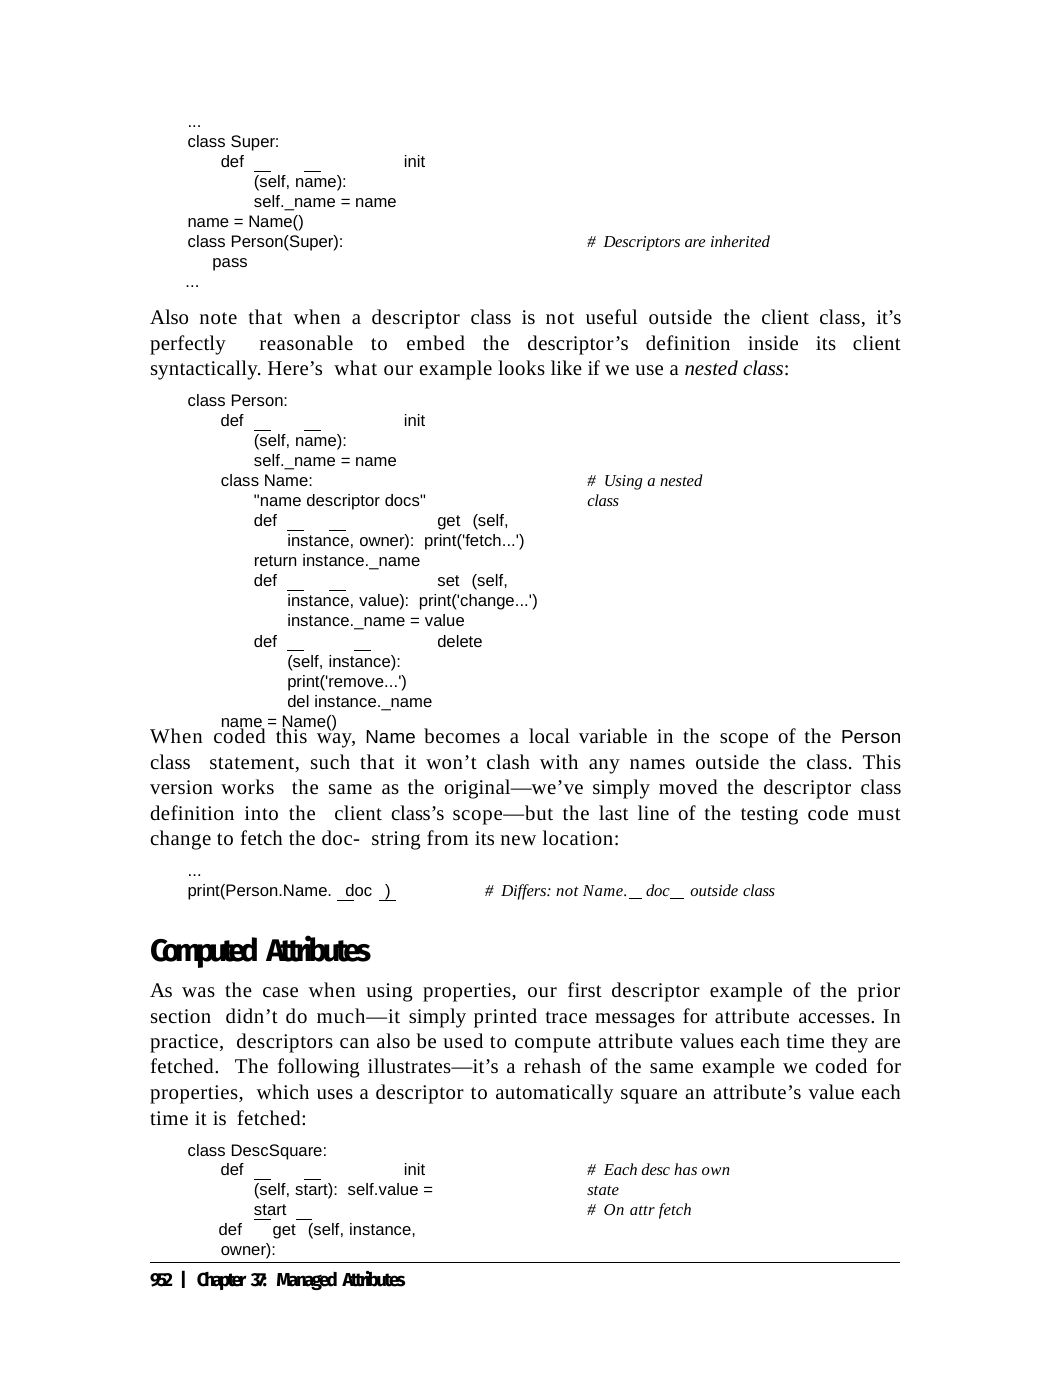

...
class Super:
def		init (self, name):  self._name = name
name = Name()

class Person(Super):  pass
...
# Descriptors are inherited
Also note that when a descriptor class is not useful outside the client class, it’s perfectly  reasonable to embed the descriptor’s definition inside its client syntactically. Here’s  what our example looks like if we use a nested class:
class Person:
def		init (self, name):  self._name = name

class Name:
"name descriptor docs"
def		get (self, instance, owner):  print('fetch...')
return instance._name
def		set (self, instance, value):  print('change...')  instance._name = value
def		delete (self, instance):  print('remove...')
del instance._name  name = Name()
# Using a nested class

When coded this way, Name becomes a local variable in the scope of the Person class  statement, such that it won’t clash with any names outside the class. This version works  the same as the original—we’ve simply moved the descriptor class definition into the  client class’s scope—but the last line of the testing code must change to fetch the doc-  string from its new location:
...
print(Person.Name. doc )	# Differs: not Name.   doc  outside class

Computed Attributes
As was the case when using properties, our first descriptor example of the prior section  didn’t do much—it simply printed trace messages for attribute accesses. In practice,  descriptors can also be used to compute attribute values each time they are fetched.  The following illustrates—it’s a rehash of the same example we coded for properties,  which uses a descriptor to automatically square an attribute’s value each time it is  fetched:
class DescSquare:

def		init (self, start):  self.value = start
def	get (self, instance, owner):
# Each desc has own state

# On attr fetch

952  |  Chapter 37:  Managed Attributes